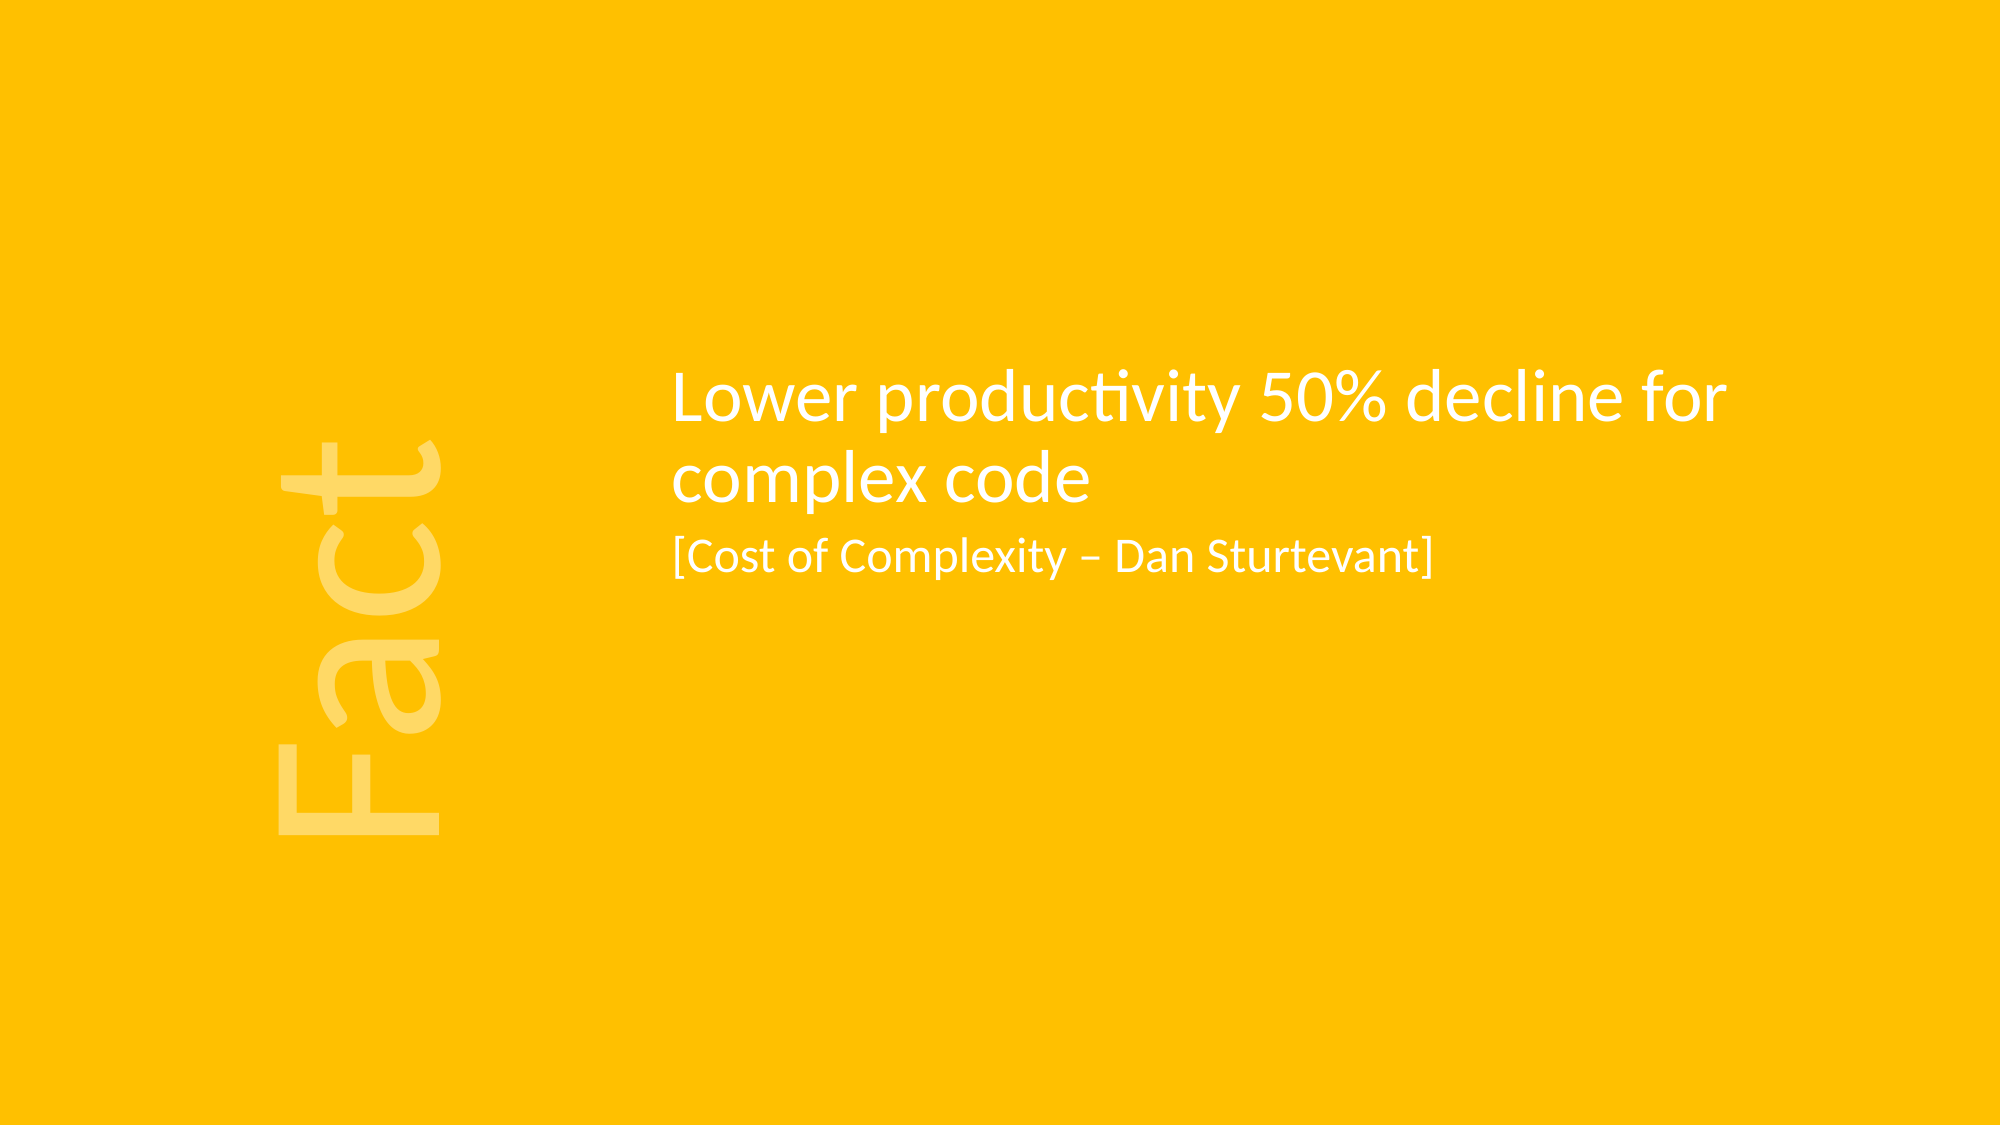

Lower productivity 50% decline for complex code
[Cost of Complexity – Dan Sturtevant]
# Fact